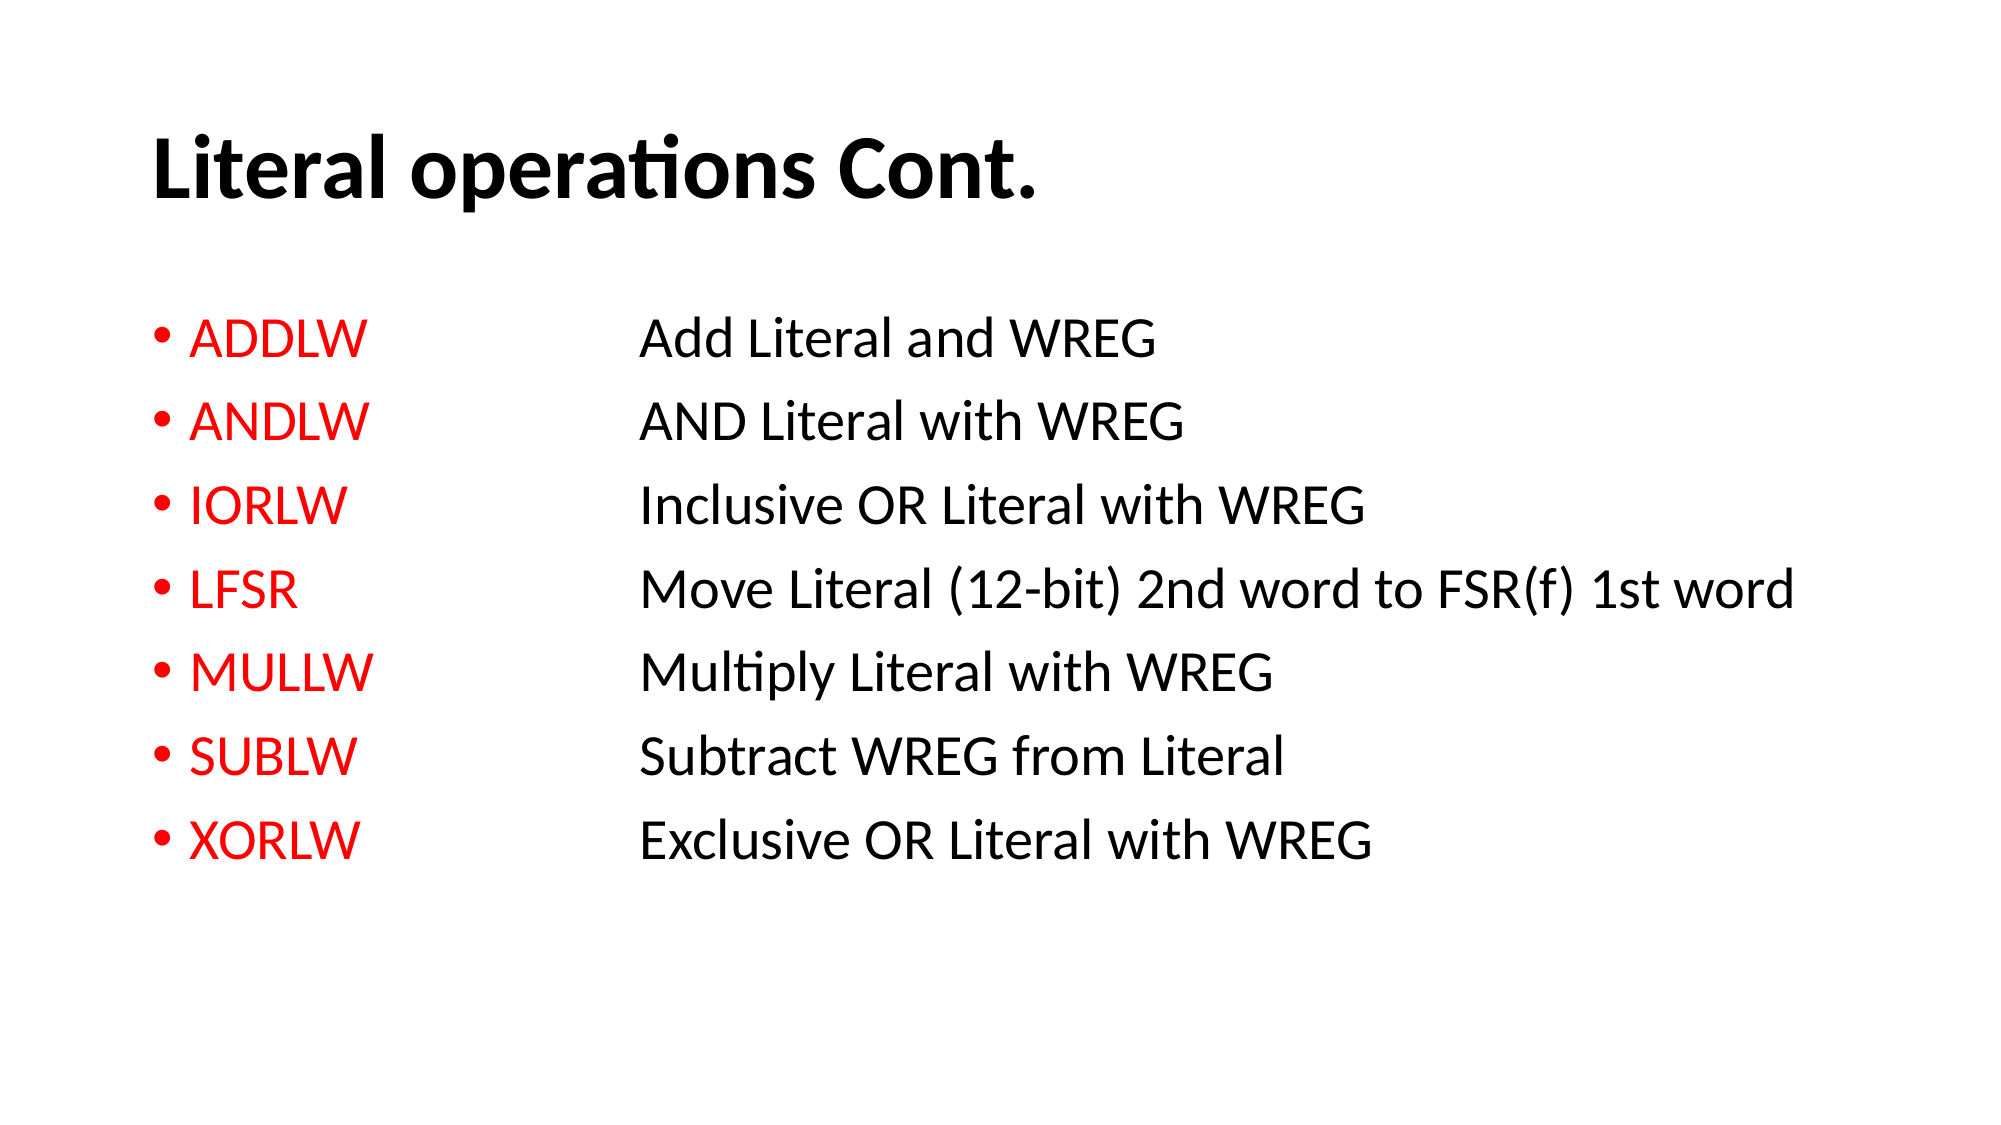

# Literal operations Cont.
ADDLW	 	Add Literal and WREG
ANDLW	 	AND Literal with WREG
IORLW	 	Inclusive OR Literal with WREG
LFSR		 	Move Literal (12-bit) 2nd word to FSR(f) 1st word
MULLW	 	Multiply Literal with WREG
SUBLW	 	Subtract WREG from Literal
XORLW	 	Exclusive OR Literal with WREG